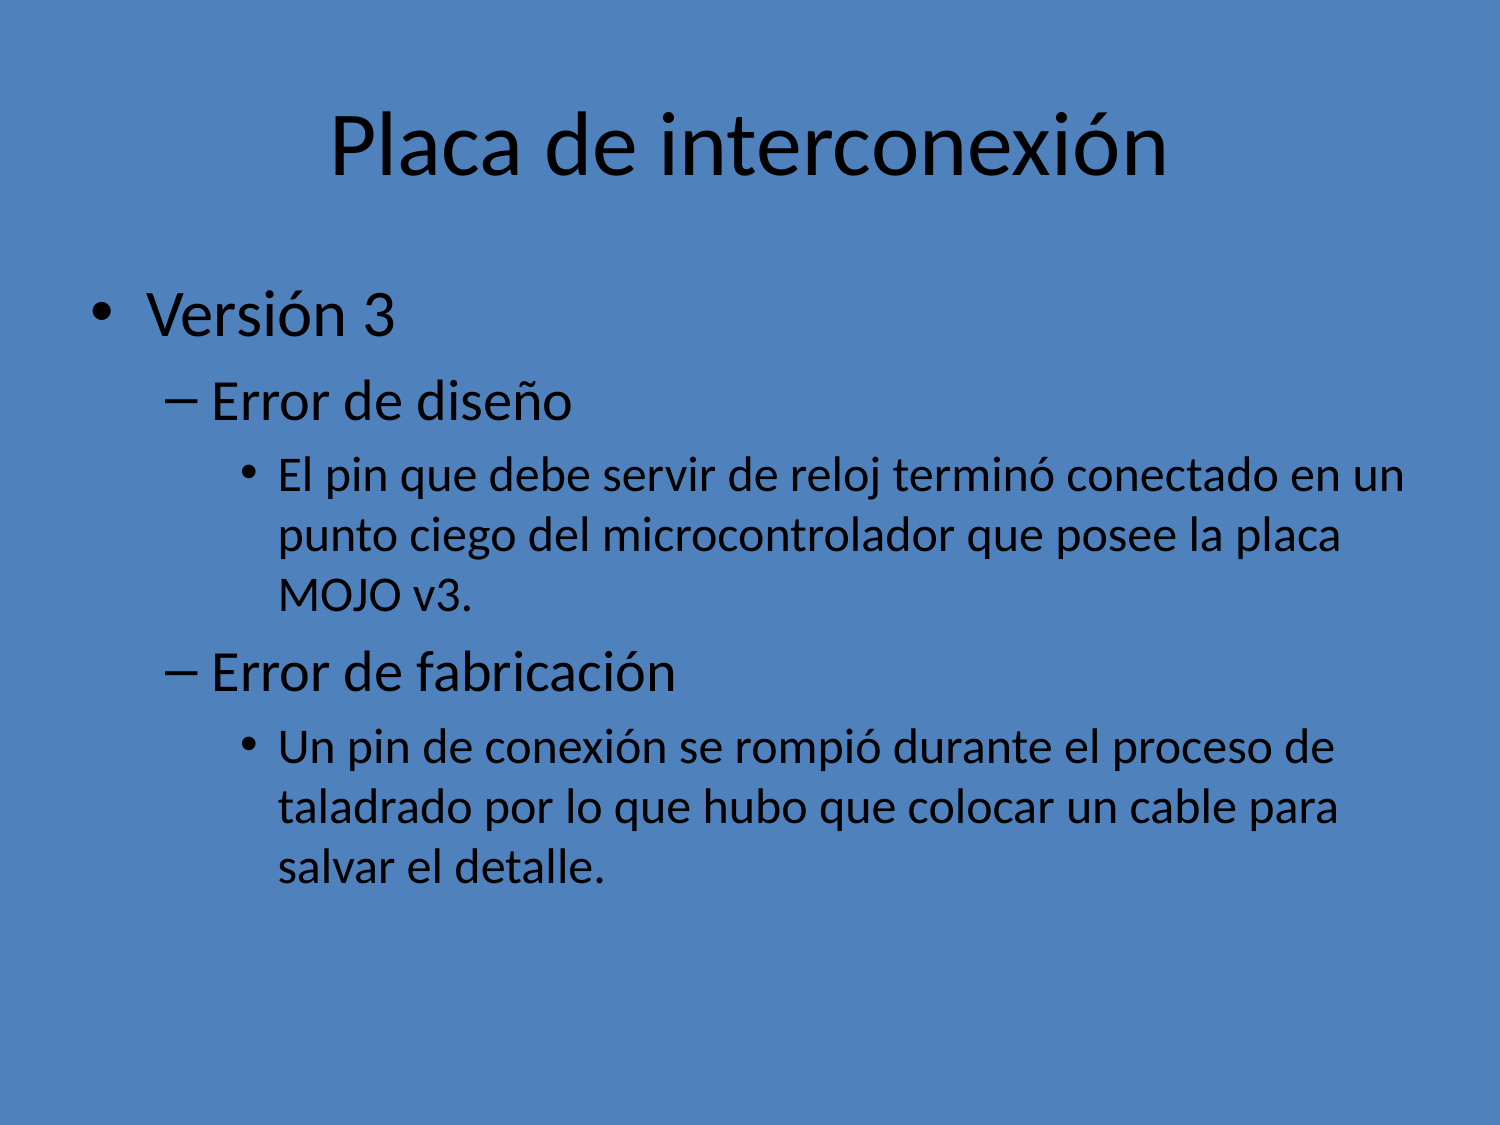

# Placa de interconexión
Versión 3
Error de diseño
El pin que debe servir de reloj terminó conectado en un punto ciego del microcontrolador que posee la placa MOJO v3.
Error de fabricación
Un pin de conexión se rompió durante el proceso de taladrado por lo que hubo que colocar un cable para salvar el detalle.